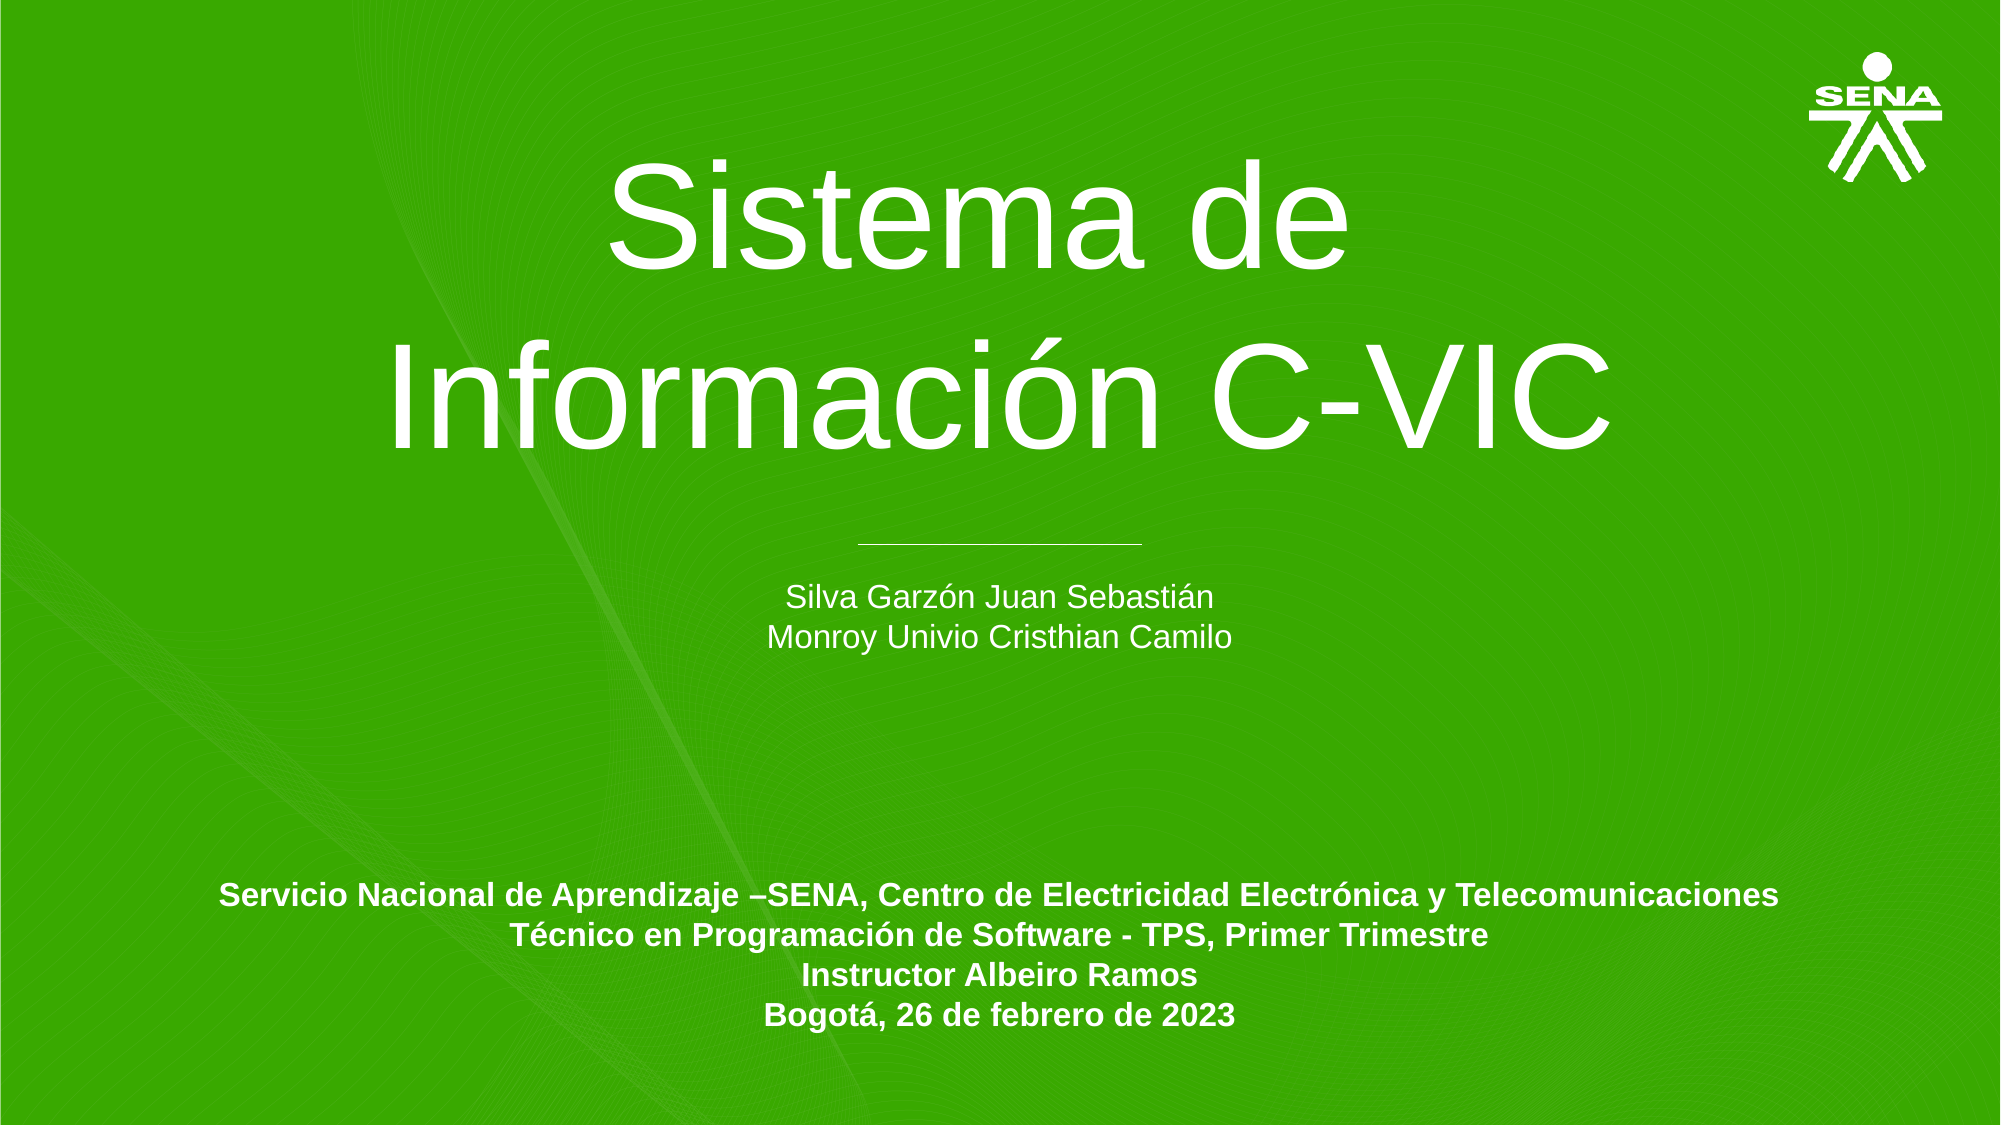

Sistema de
Información C-VIC
Silva Garzón Juan Sebastián
Monroy Univio Cristhian Camilo
Servicio Nacional de Aprendizaje –SENA, Centro de Electricidad Electrónica y Telecomunicaciones
Técnico en Programación de Software - TPS, Primer Trimestre
Instructor Albeiro Ramos
Bogotá, 26 de febrero de 2023